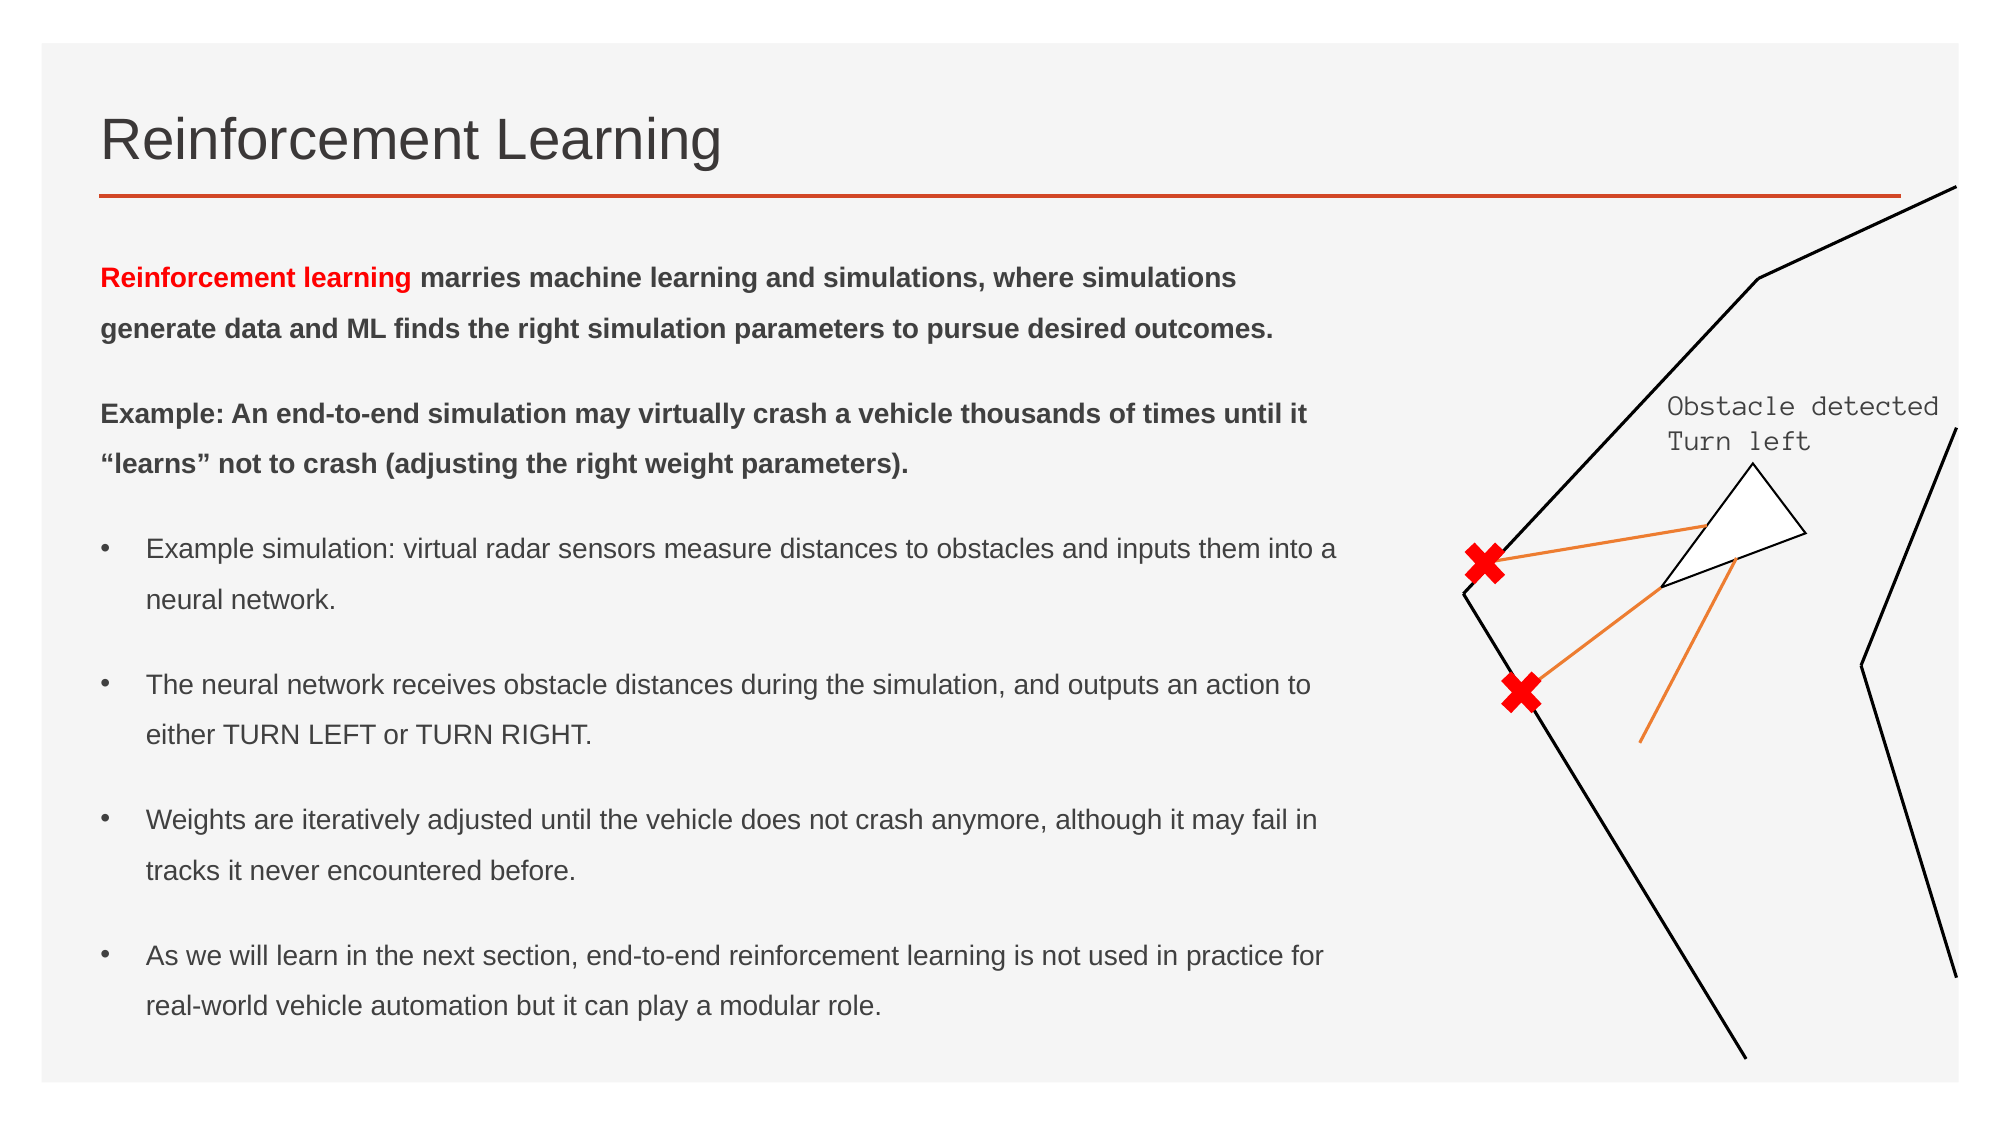

# Reinforcement Learning
Reinforcement learning marries machine learning and simulations, where simulations generate data and ML finds the right simulation parameters to pursue desired outcomes.
Example: An end-to-end simulation may virtually crash a vehicle thousands of times until it “learns” not to crash (adjusting the right weight parameters).
Example simulation: virtual radar sensors measure distances to obstacles and inputs them into a neural network.
The neural network receives obstacle distances during the simulation, and outputs an action to either TURN LEFT or TURN RIGHT.
Weights are iteratively adjusted until the vehicle does not crash anymore, although it may fail in tracks it never encountered before.
As we will learn in the next section, end-to-end reinforcement learning is not used in practice for real-world vehicle automation but it can play a modular role.
Obstacle detected
Turn left